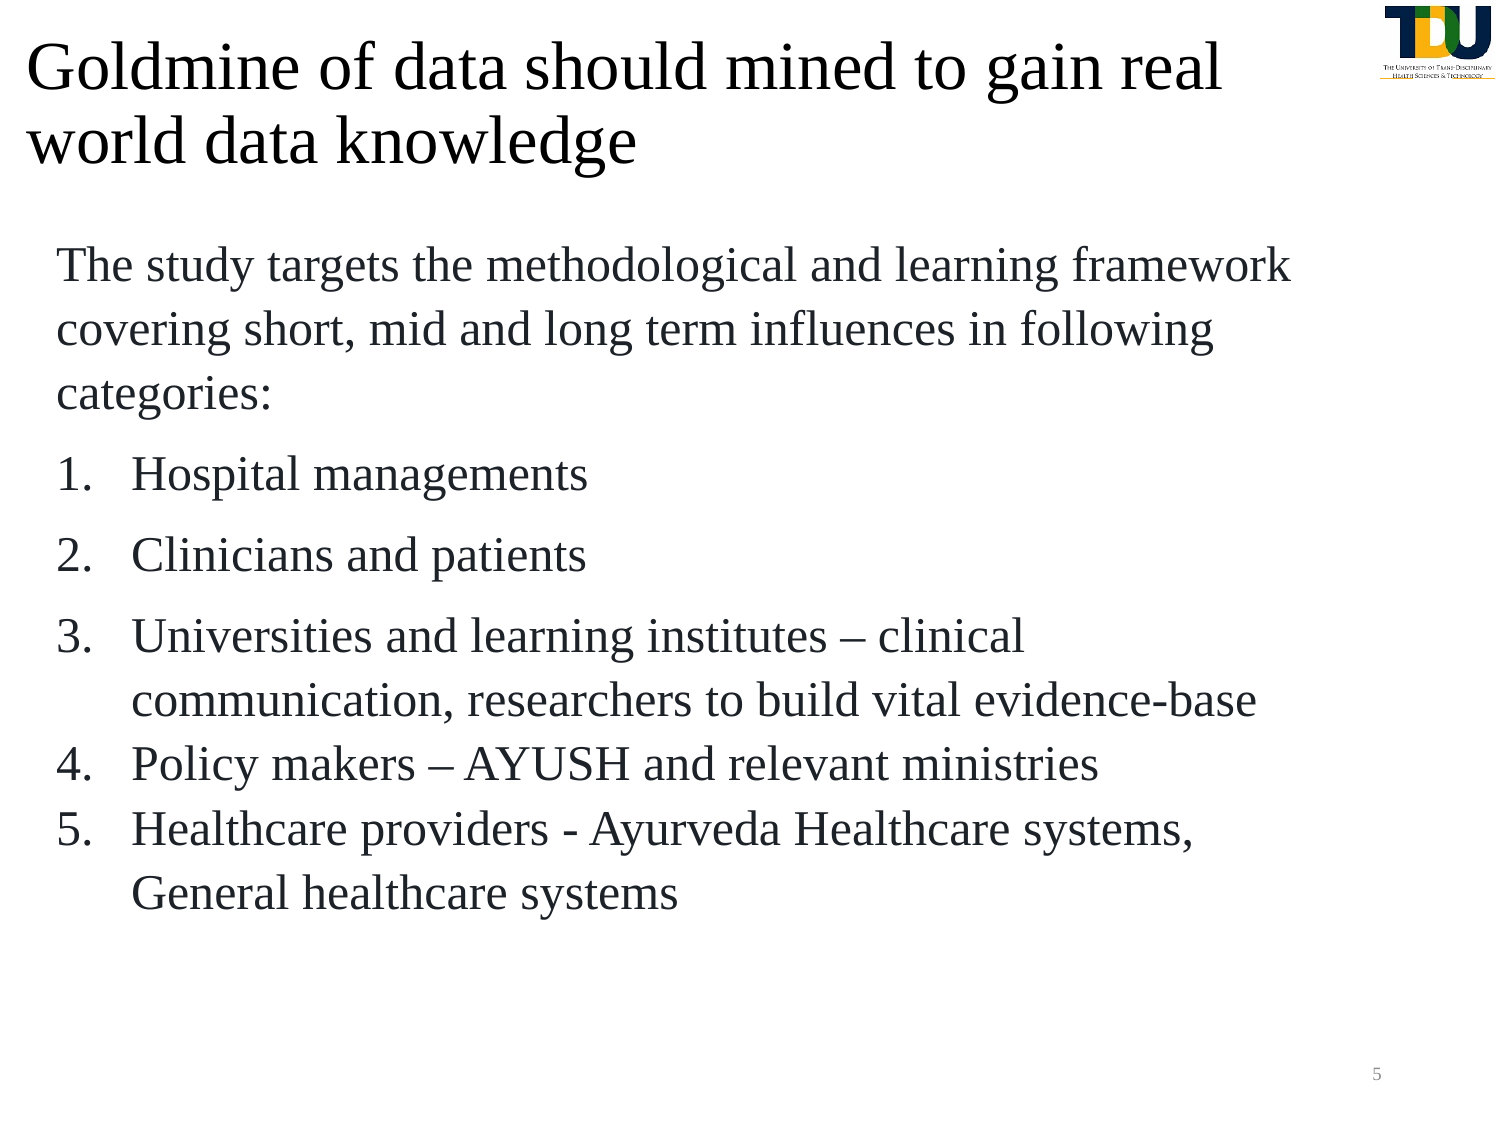

# Goldmine of data should mined to gain real world data knowledge
The study targets the methodological and learning framework covering short, mid and long term influences in following categories:
Hospital managements
Clinicians and patients
Universities and learning institutes – clinical communication, researchers to build vital evidence-base
Policy makers – AYUSH and relevant ministries
Healthcare providers - Ayurveda Healthcare systems, General healthcare systems
5